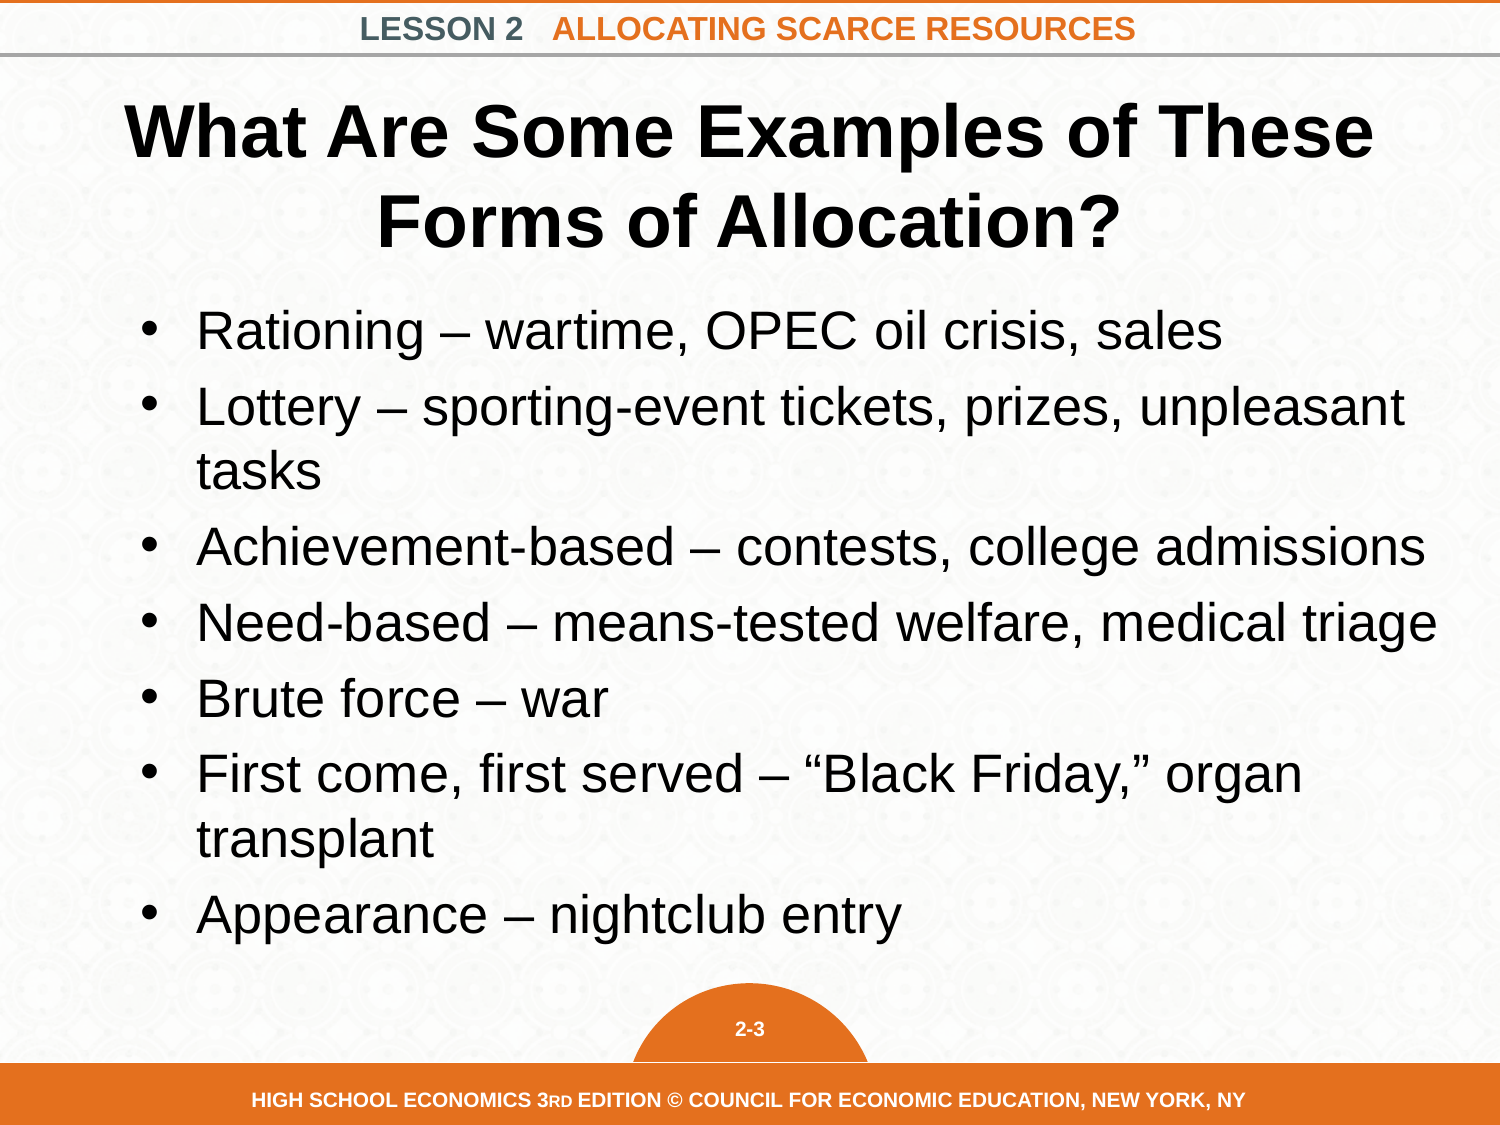

# What Are Some Examples of These Forms of Allocation?
Rationing – wartime, OPEC oil crisis, sales
Lottery – sporting-event tickets, prizes, unpleasant tasks
Achievement-based – contests, college admissions
Need-based – means-tested welfare, medical triage
Brute force – war
First come, first served – “Black Friday,” organ transplant
Appearance – nightclub entry